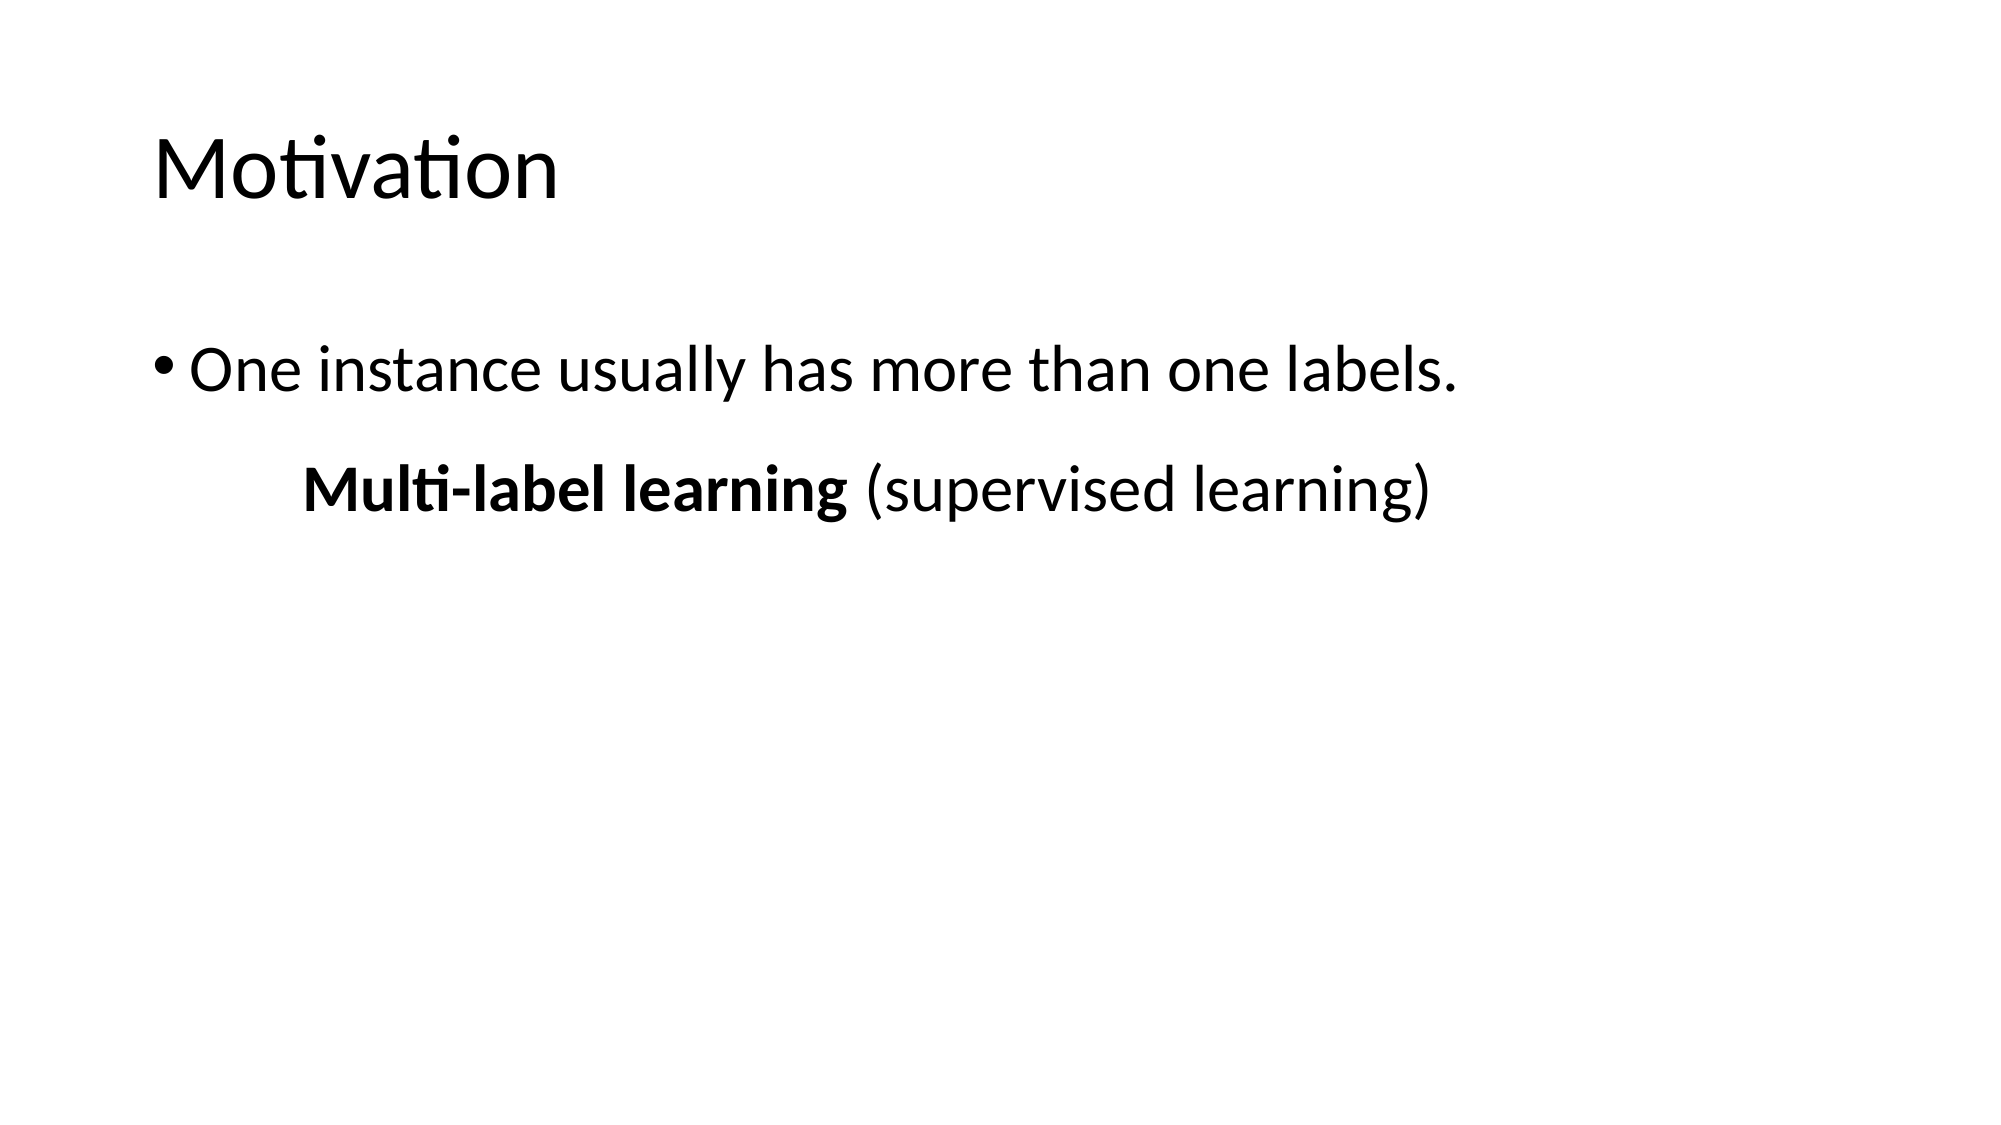

# Motivation
One instance usually has more than one labels.
	Multi-label learning (supervised learning)